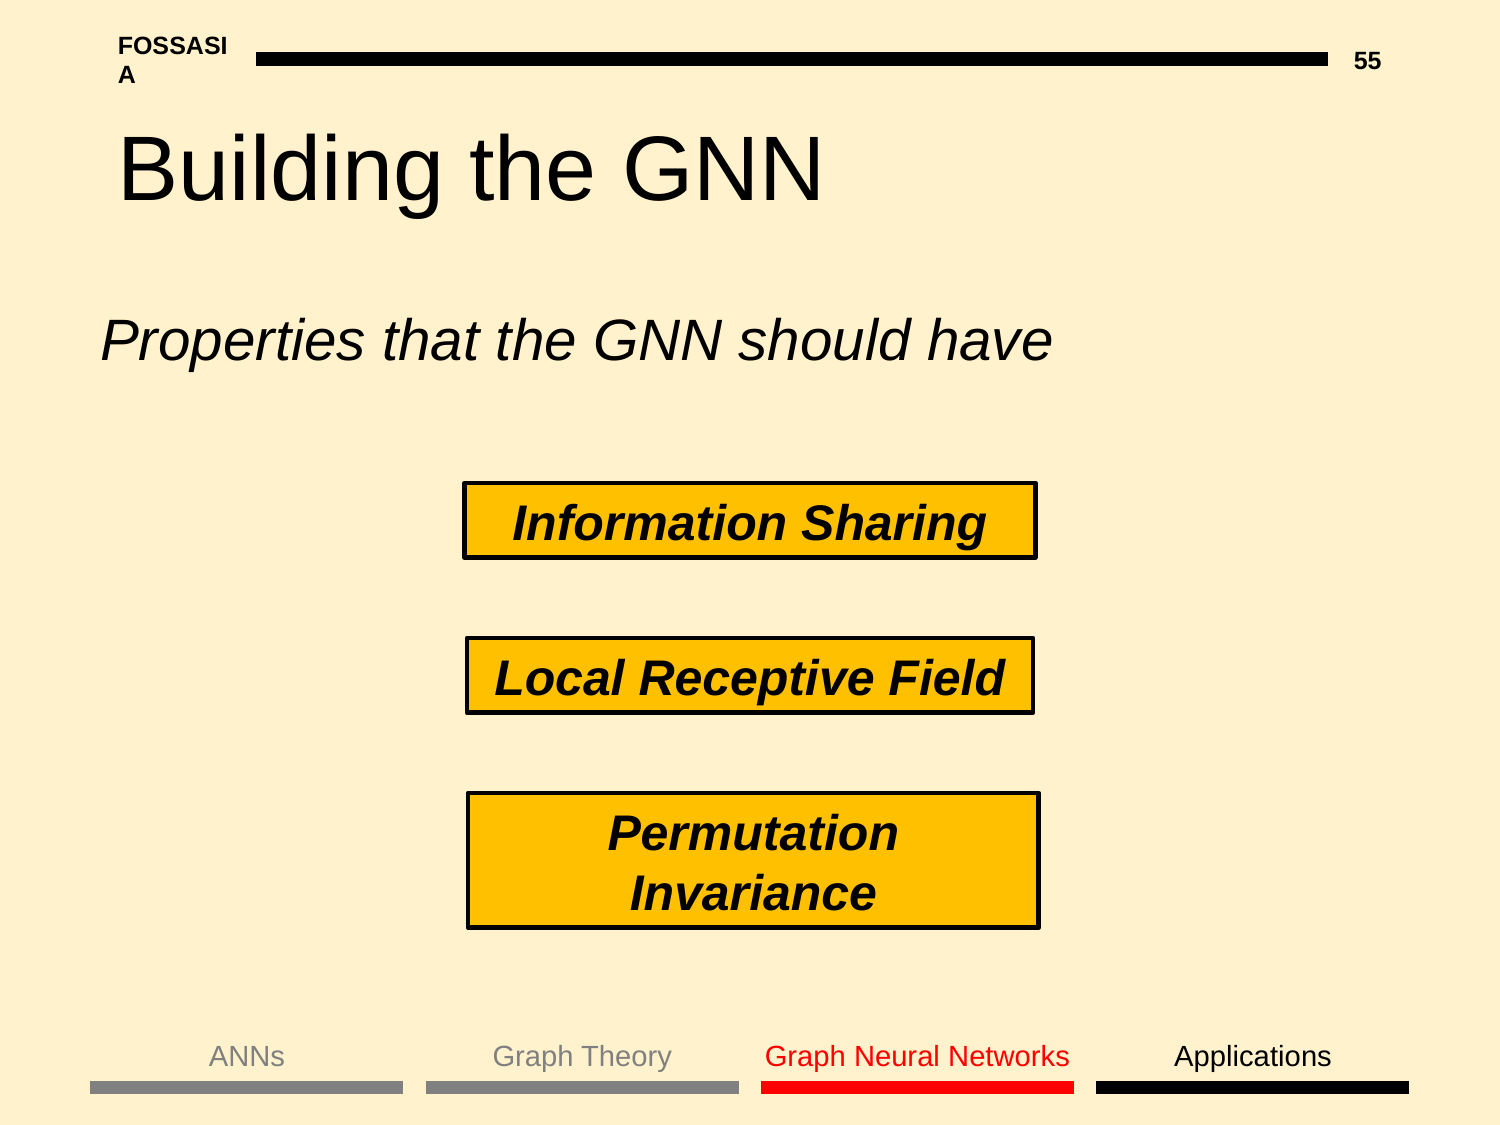

# Building the GNN
Properties that the GNN should have
Information Sharing
Local Receptive Field
Permutation Invariance
ANNs
Graph Theory
Graph Neural Networks
Applications